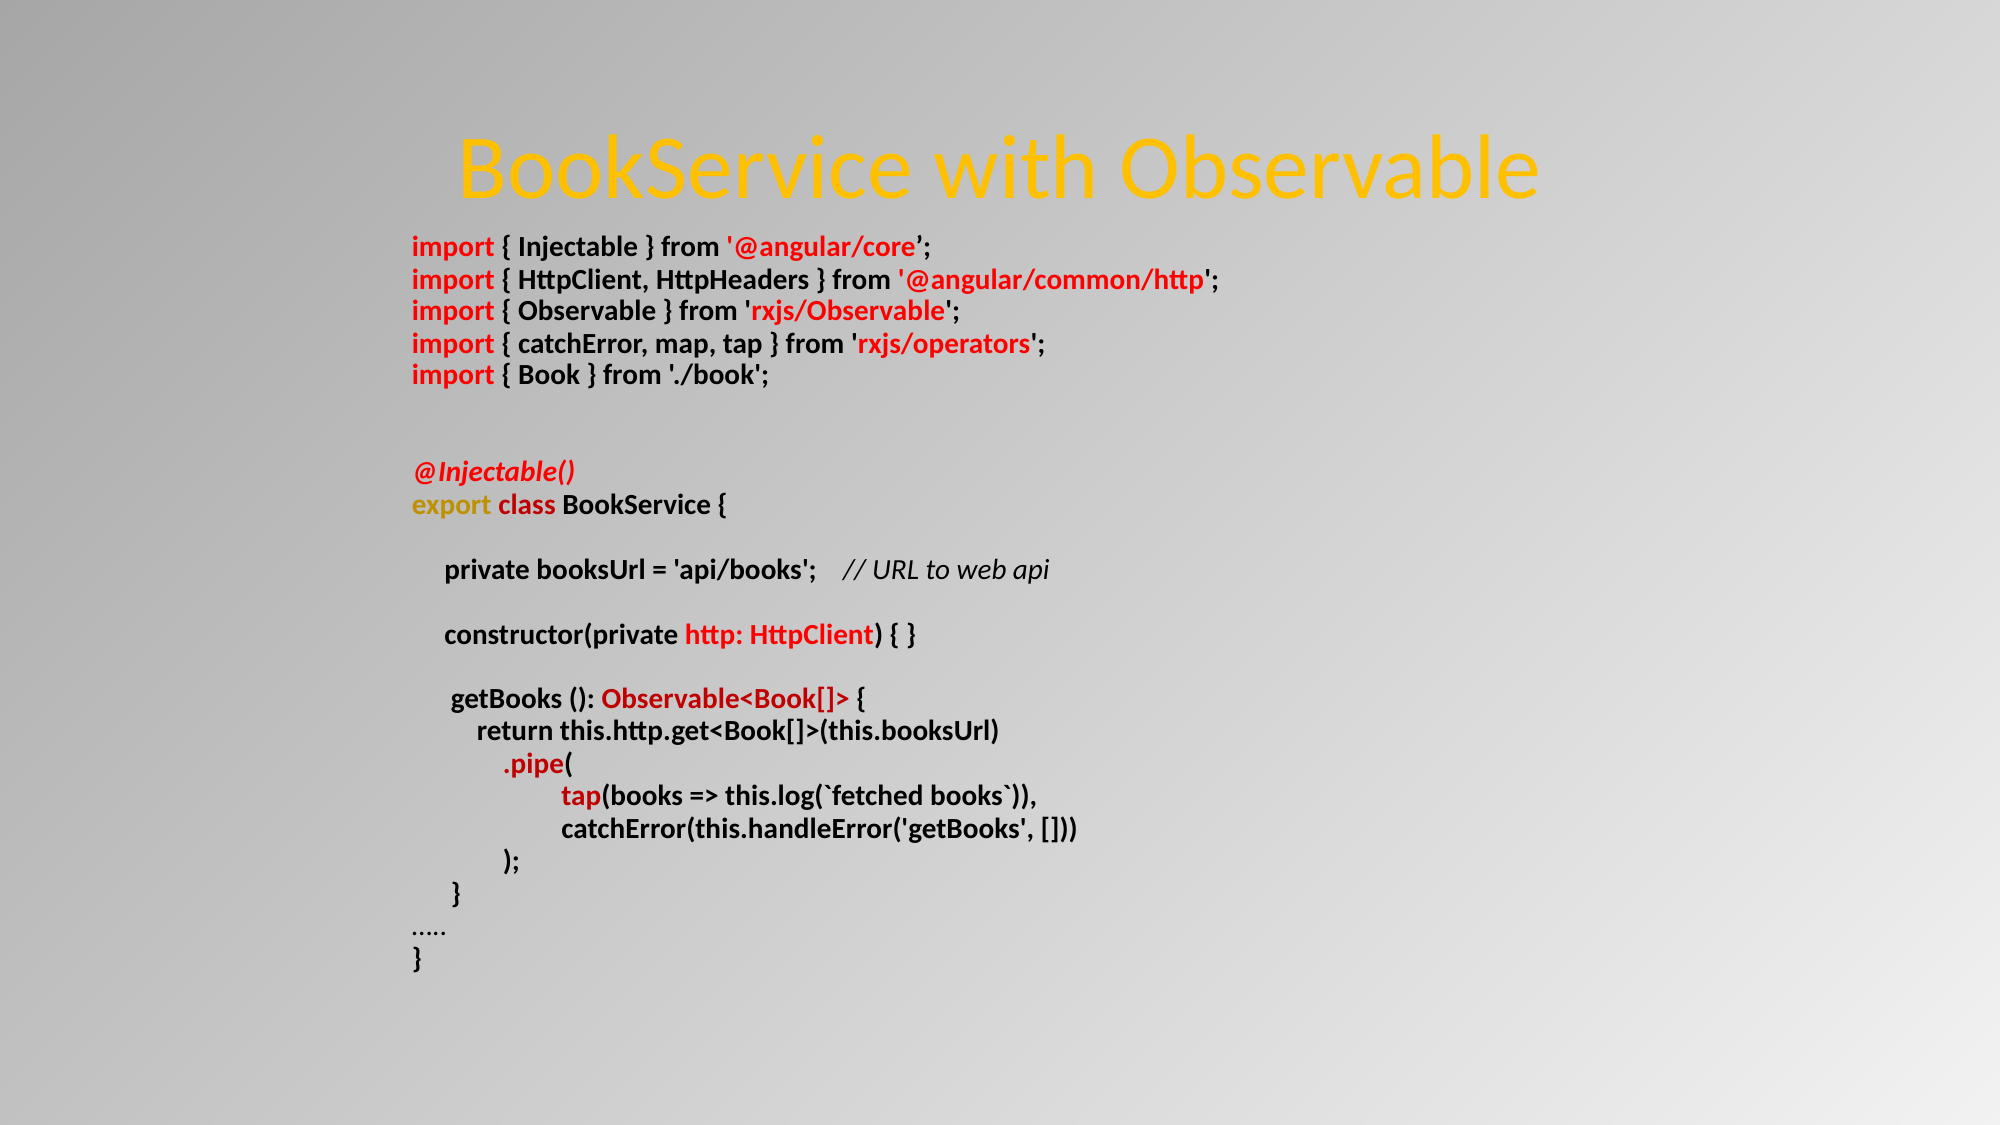

# BookService with Observable
import { Injectable } from '@angular/core’;
import { HttpClient, HttpHeaders } from '@angular/common/http';
import { Observable } from 'rxjs/Observable';
import { catchError, map, tap } from 'rxjs/operators';
import { Book } from './book';

@Injectable()
export class BookService {

     private booksUrl = 'api/books';    // URL to web api

     constructor(private http: HttpClient) { }
      getBooks (): Observable<Book[]> {
          return this.http.get<Book[]>(this.booksUrl)
              .pipe(
                       tap(books => this.log(`fetched books`)),
                       catchError(this.handleError('getBooks', []))
              );
      }
…..
}